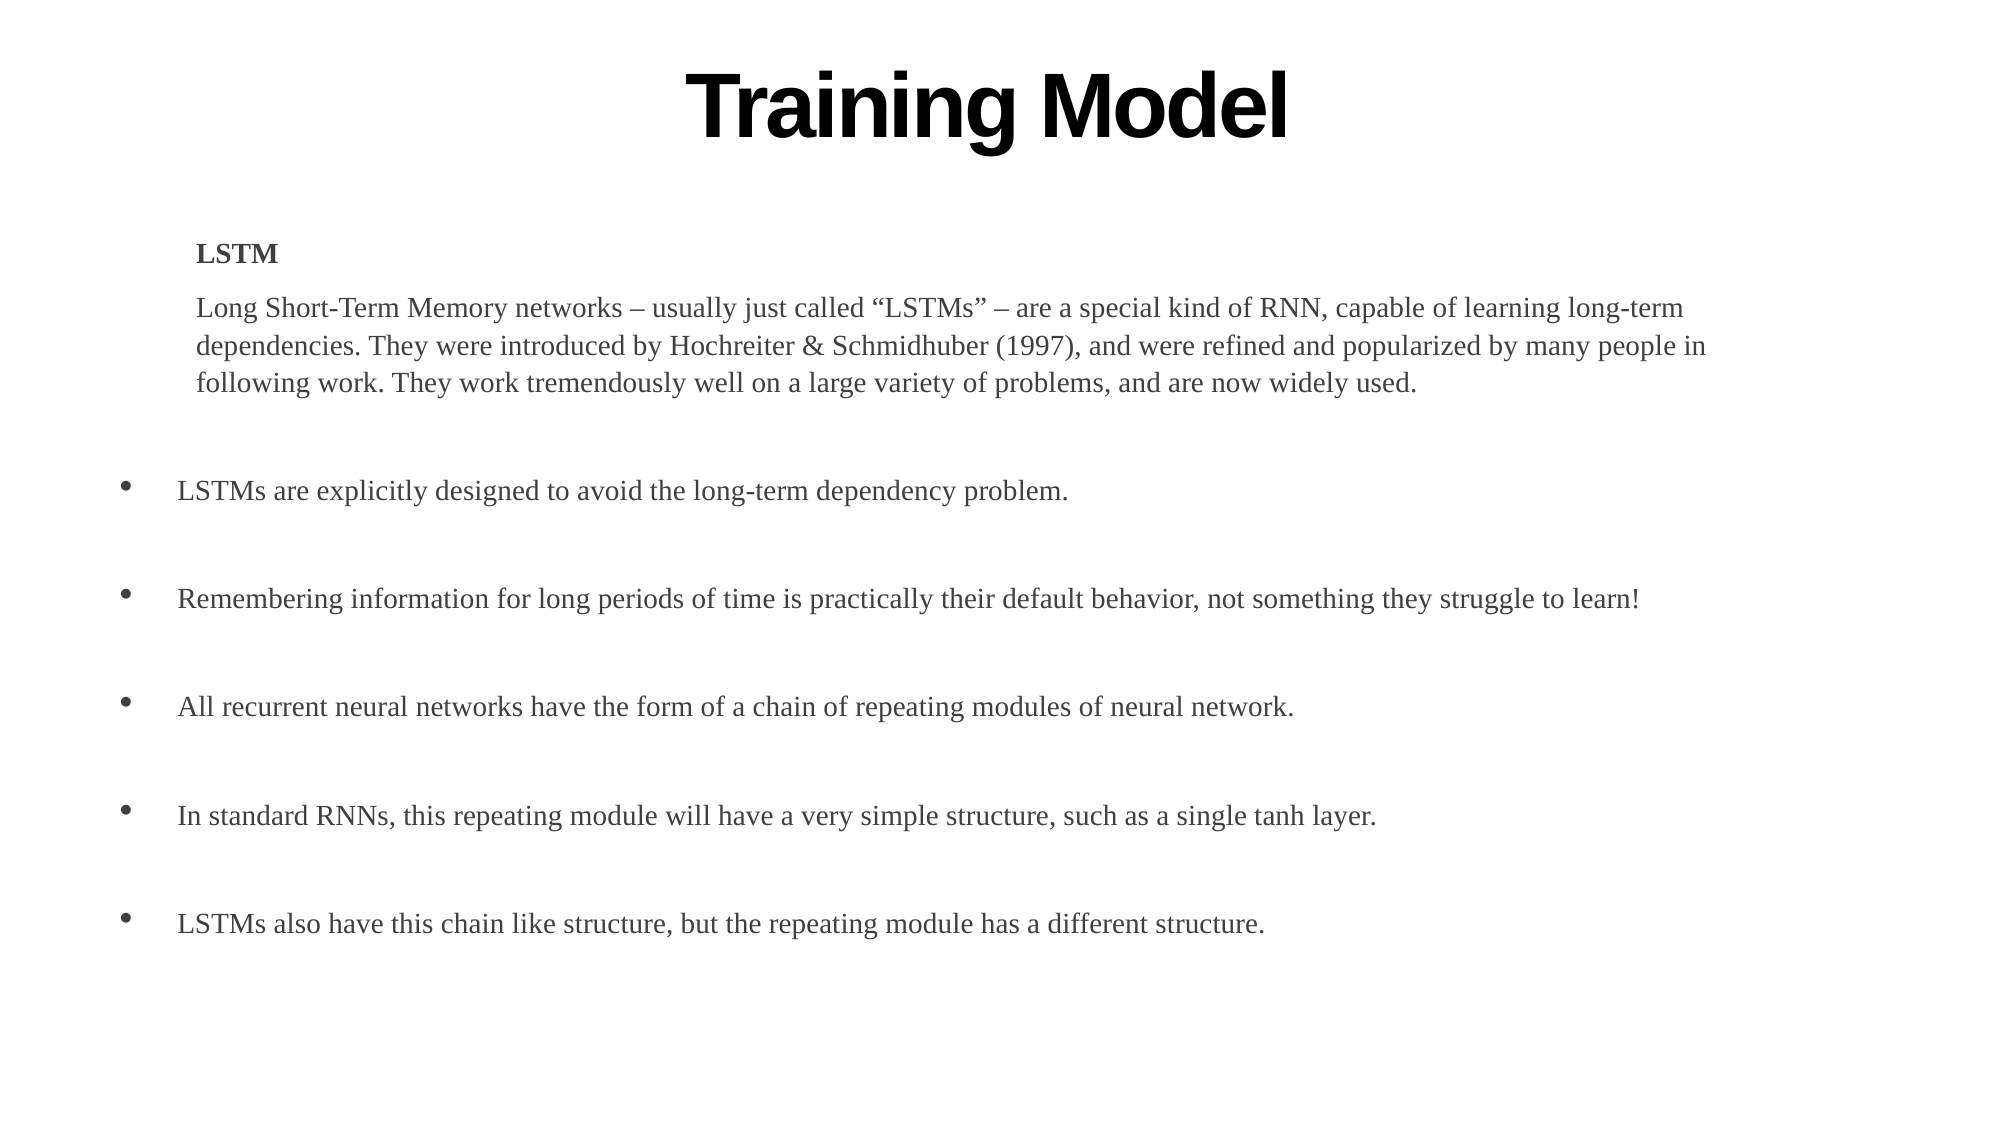

# Training Model
LSTM
Long Short-Term Memory networks – usually just called “LSTMs” – are a special kind of RNN, capable of learning long-term dependencies. They were introduced by Hochreiter & Schmidhuber (1997), and were refined and popularized by many people in following work. They work tremendously well on a large variety of problems, and are now widely used.

LSTMs are explicitly designed to avoid the long-term dependency problem.

Remembering information for long periods of time is practically their default behavior, not something they struggle to learn!

All recurrent neural networks have the form of a chain of repeating modules of neural network.

In standard RNNs, this repeating module will have a very simple structure, such as a single tanh layer.

LSTMs also have this chain like structure, but the repeating module has a different structure.